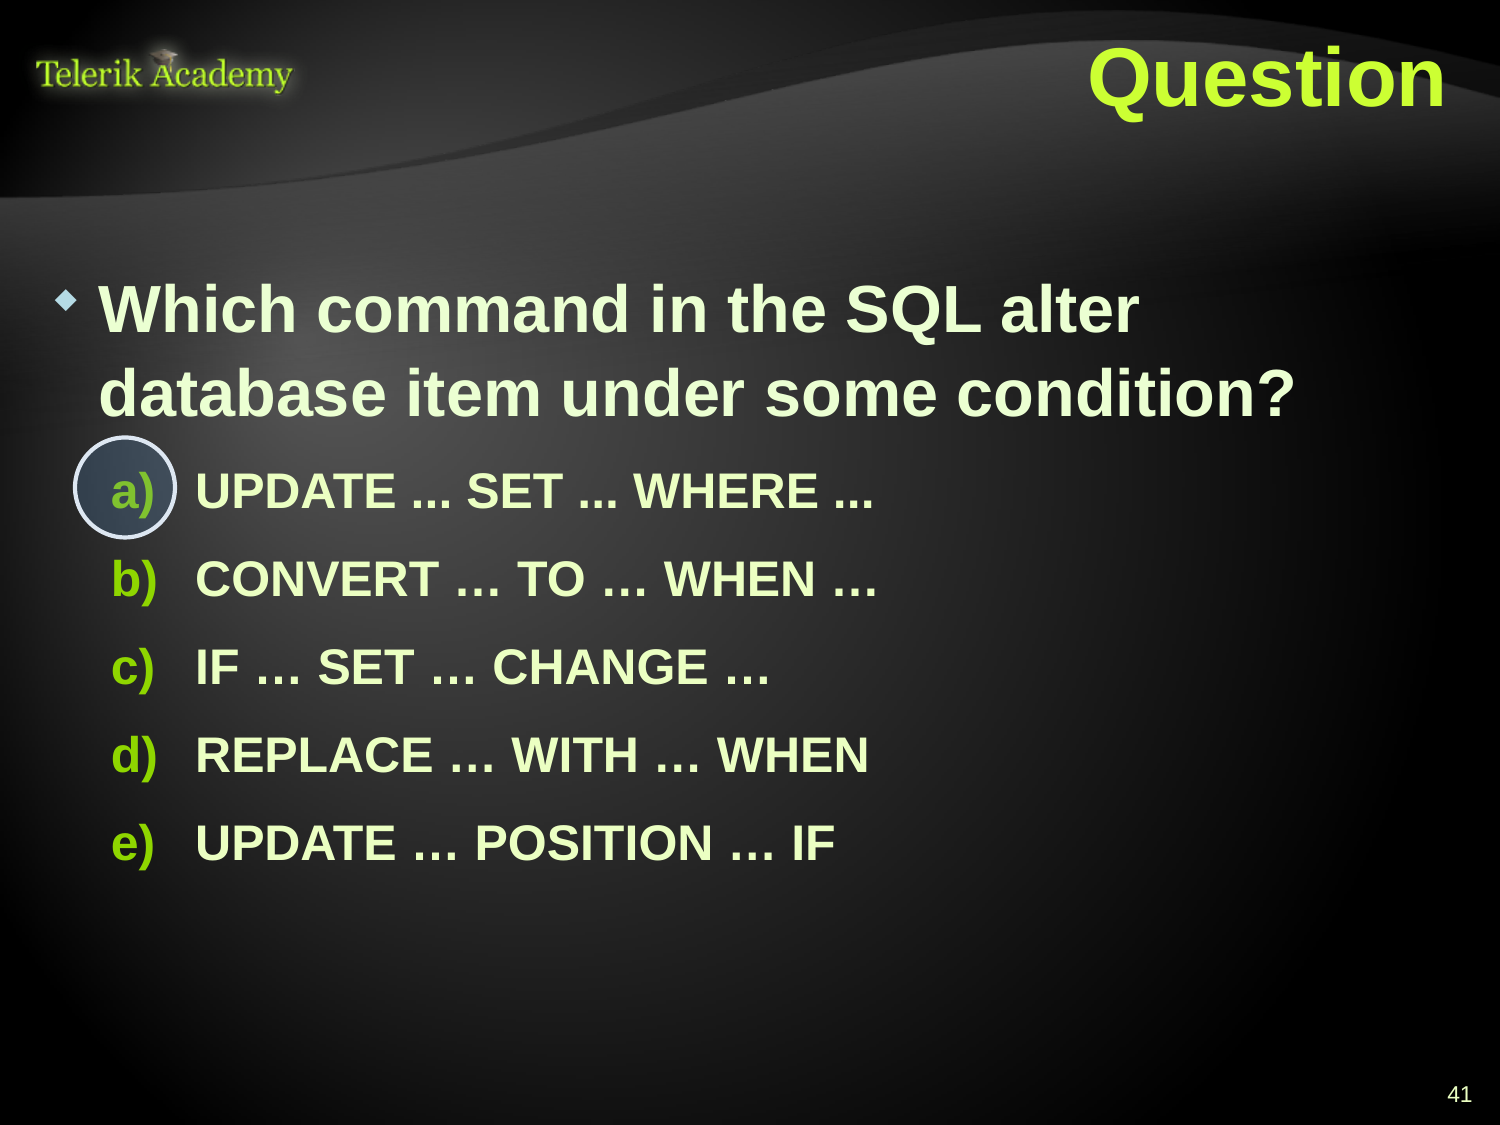

# Question

Which command in the SQL alter database item under some condition?
UPDATE ... SET ... WHERE ...
CONVERT … TO … WHEN …
IF … SET … CHANGE …
REPLACE … WITH … WHEN
UPDATE … POSITION … IF

41